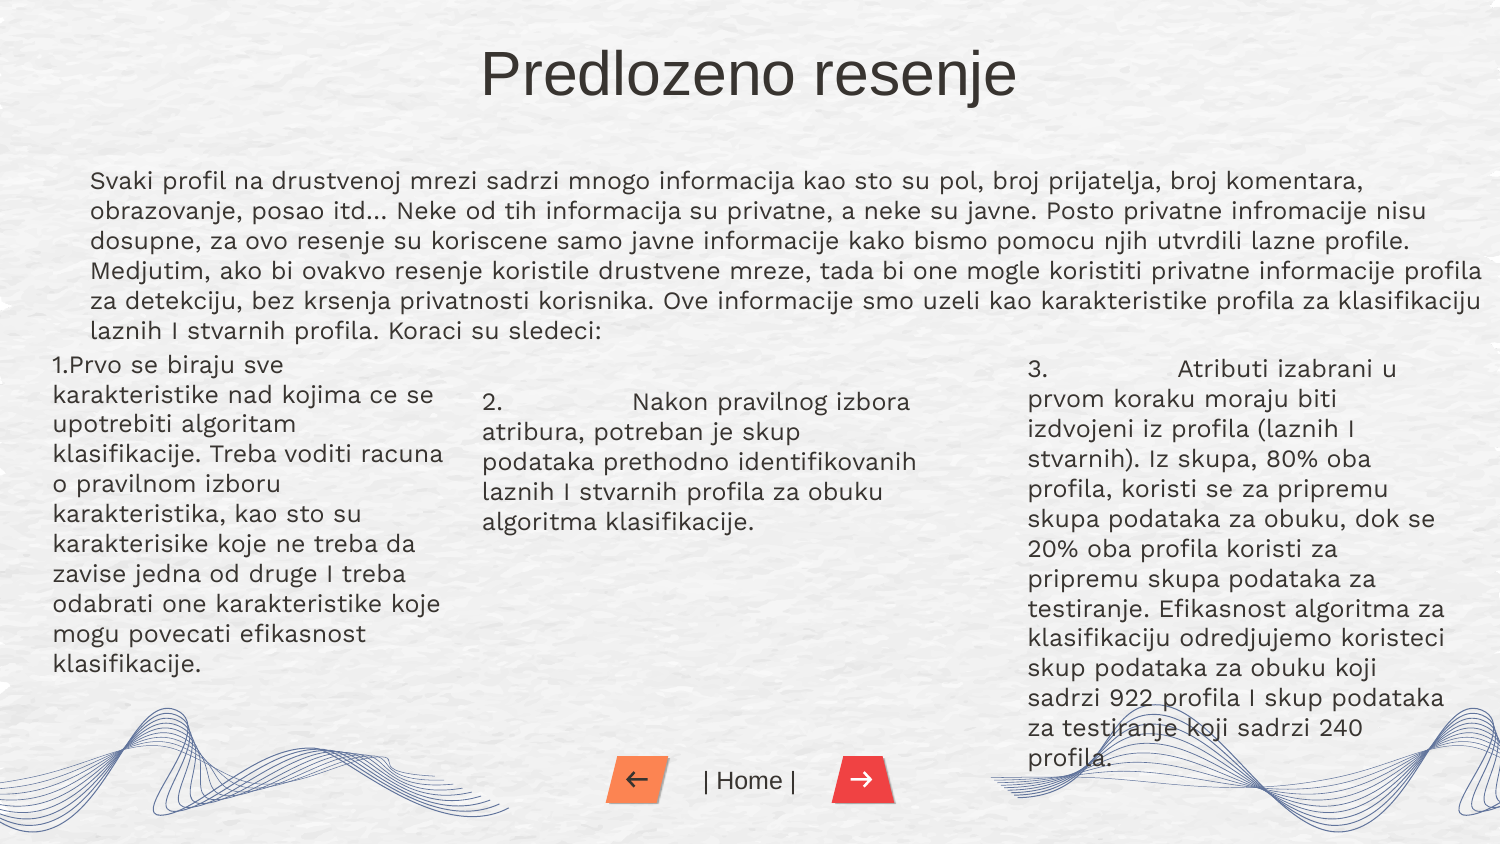

Predlozeno resenje
Svaki profil na drustvenoj mrezi sadrzi mnogo informacija kao sto su pol, broj prijatelja, broj komentara, obrazovanje, posao itd… Neke od tih informacija su privatne, a neke su javne. Posto privatne infromacije nisu dosupne, za ovo resenje su koriscene samo javne informacije kako bismo pomocu njih utvrdili lazne profile. Medjutim, ako bi ovakvo resenje koristile drustvene mreze, tada bi one mogle koristiti privatne informacije profila za detekciju, bez krsenja privatnosti korisnika. Ove informacije smo uzeli kao karakteristike profila za klasifikaciju laznih I stvarnih profila. Koraci su sledeci:
1.Prvo se biraju sve karakteristike nad kojima ce se upotrebiti algoritam klasifikacije. Treba voditi racuna o pravilnom izboru karakteristika, kao sto su karakterisike koje ne treba da zavise jedna od druge I treba odabrati one karakteristike koje mogu povecati efikasnost klasifikacije.
3.	Atributi izabrani u prvom koraku moraju biti izdvojeni iz profila (laznih I stvarnih). Iz skupa, 80% oba profila, koristi se za pripremu skupa podataka za obuku, dok se 20% oba profila koristi za pripremu skupa podataka za testiranje. Efikasnost algoritma za klasifikaciju odredjujemo koristeci skup podataka za obuku koji sadrzi 922 profila I skup podataka za testiranje koji sadrzi 240 profila.
2.	Nakon pravilnog izbora atribura, potreban je skup podataka prethodno identifikovanih laznih I stvarnih profila za obuku algoritma klasifikacije.

| Home |